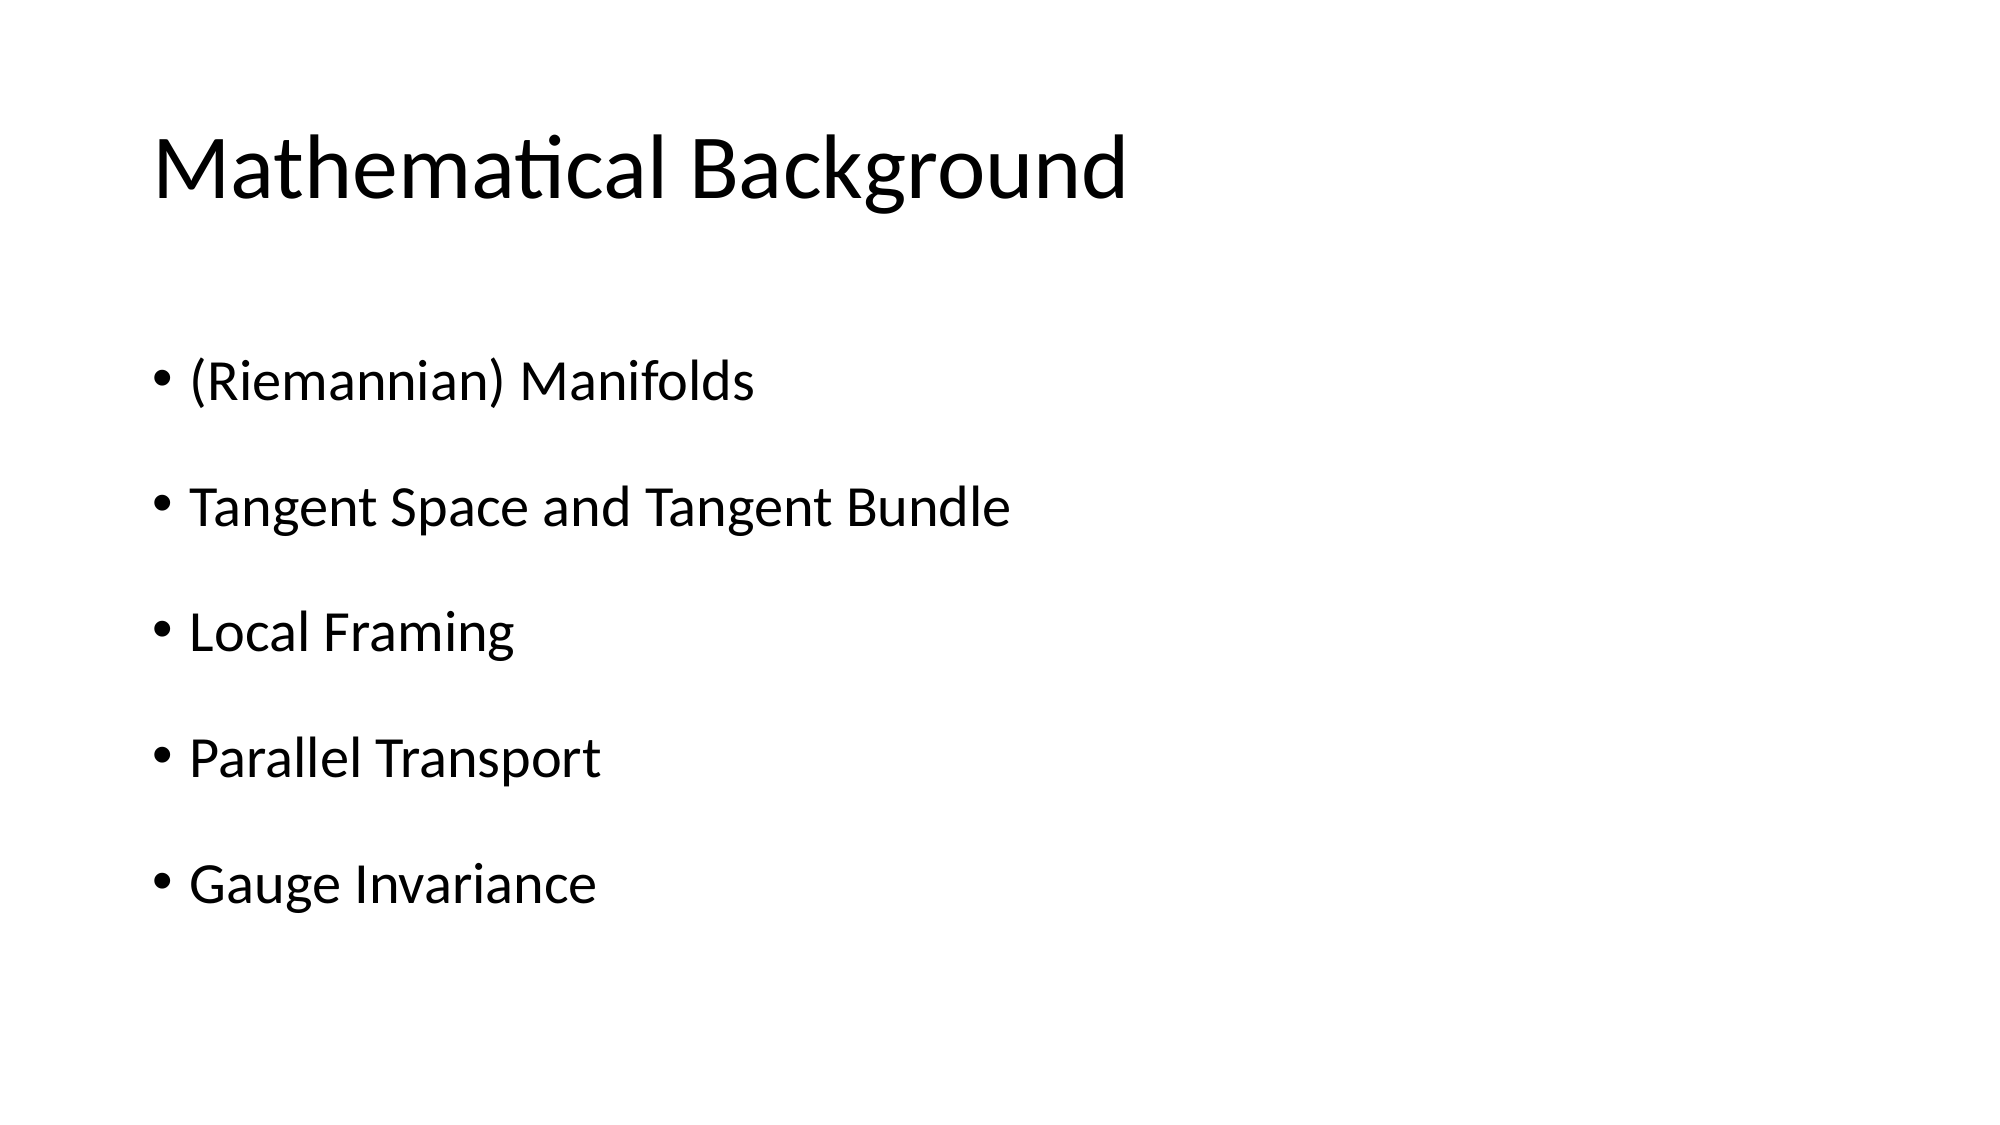

# Mathematical Background
(Riemannian) Manifolds
Tangent Space and Tangent Bundle
Local Framing
Parallel Transport
Gauge Invariance